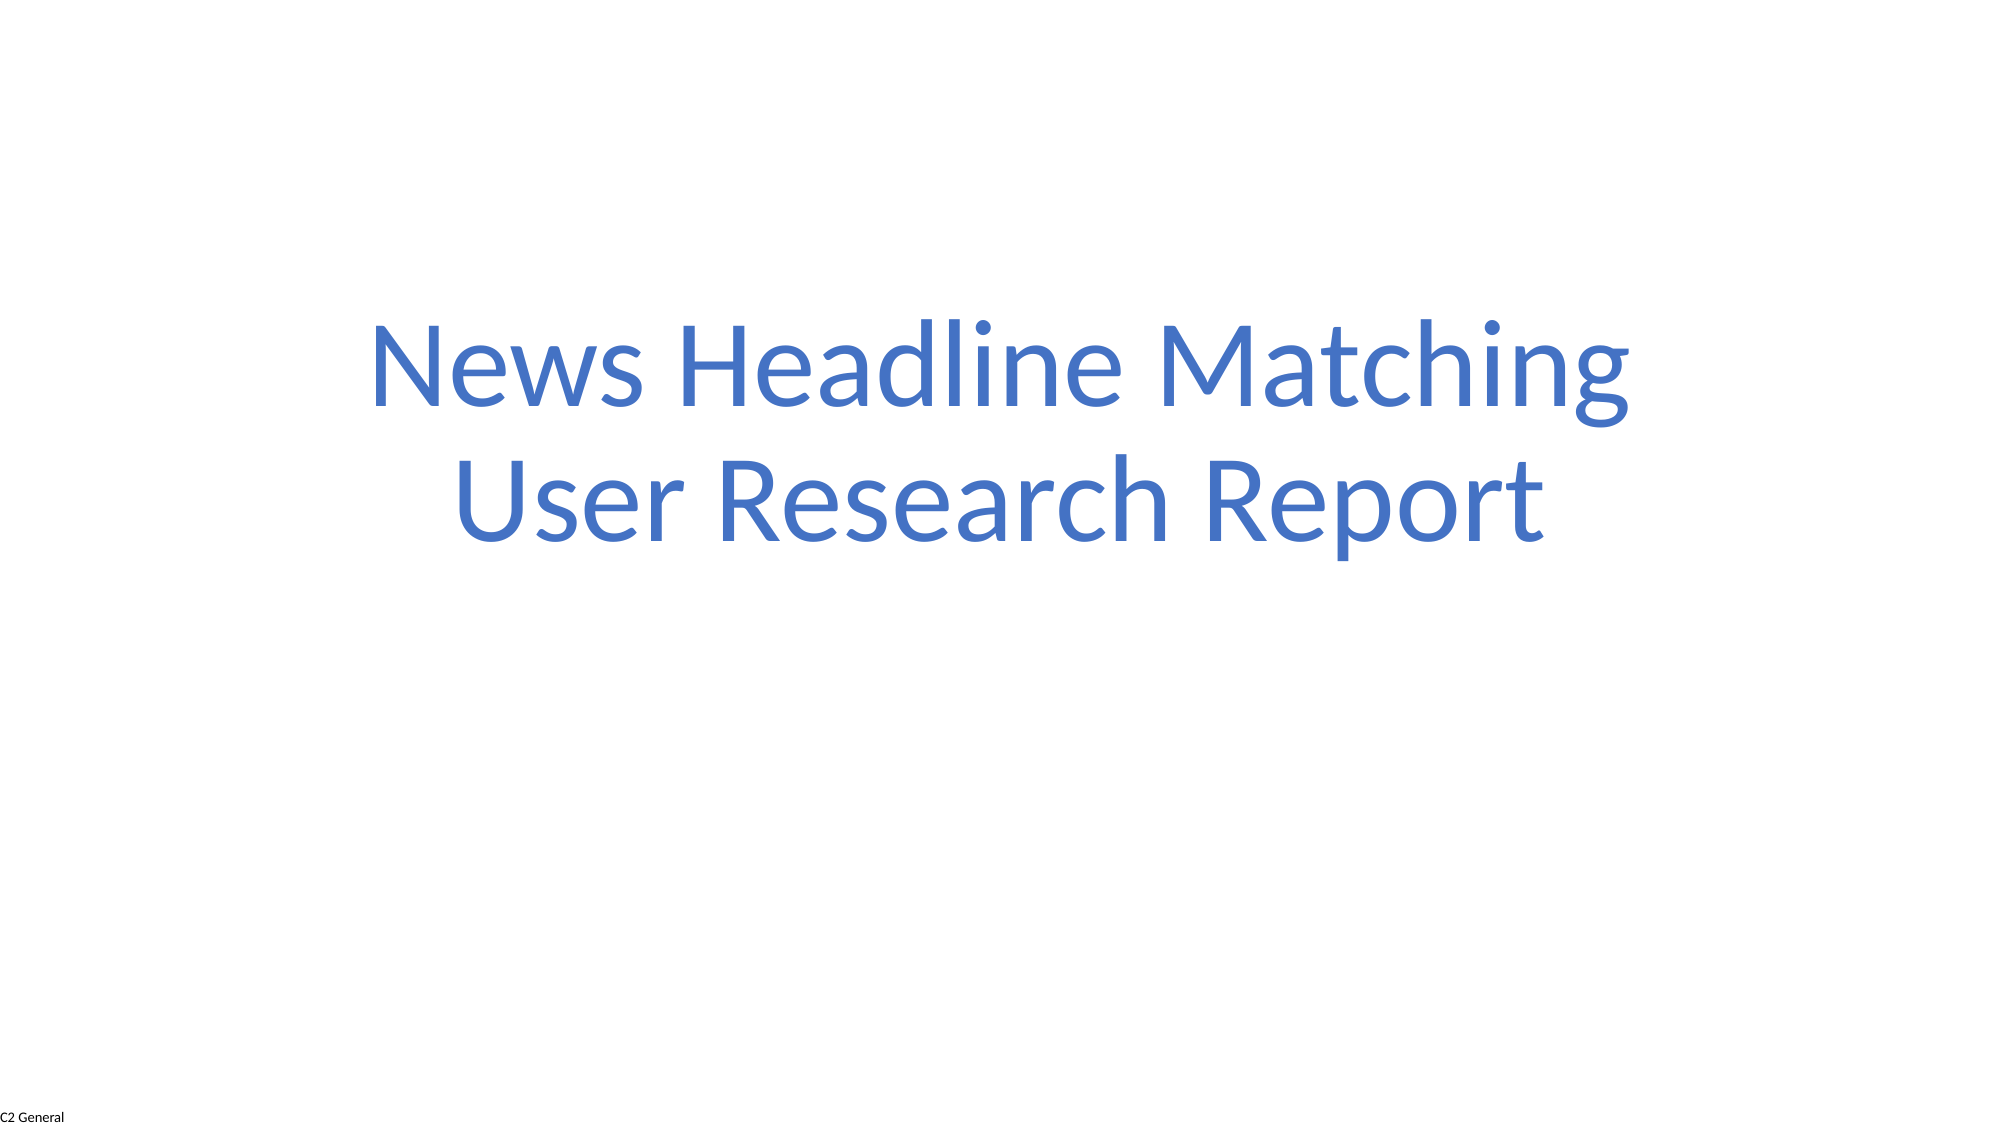

# News Headline Matching User Research Report